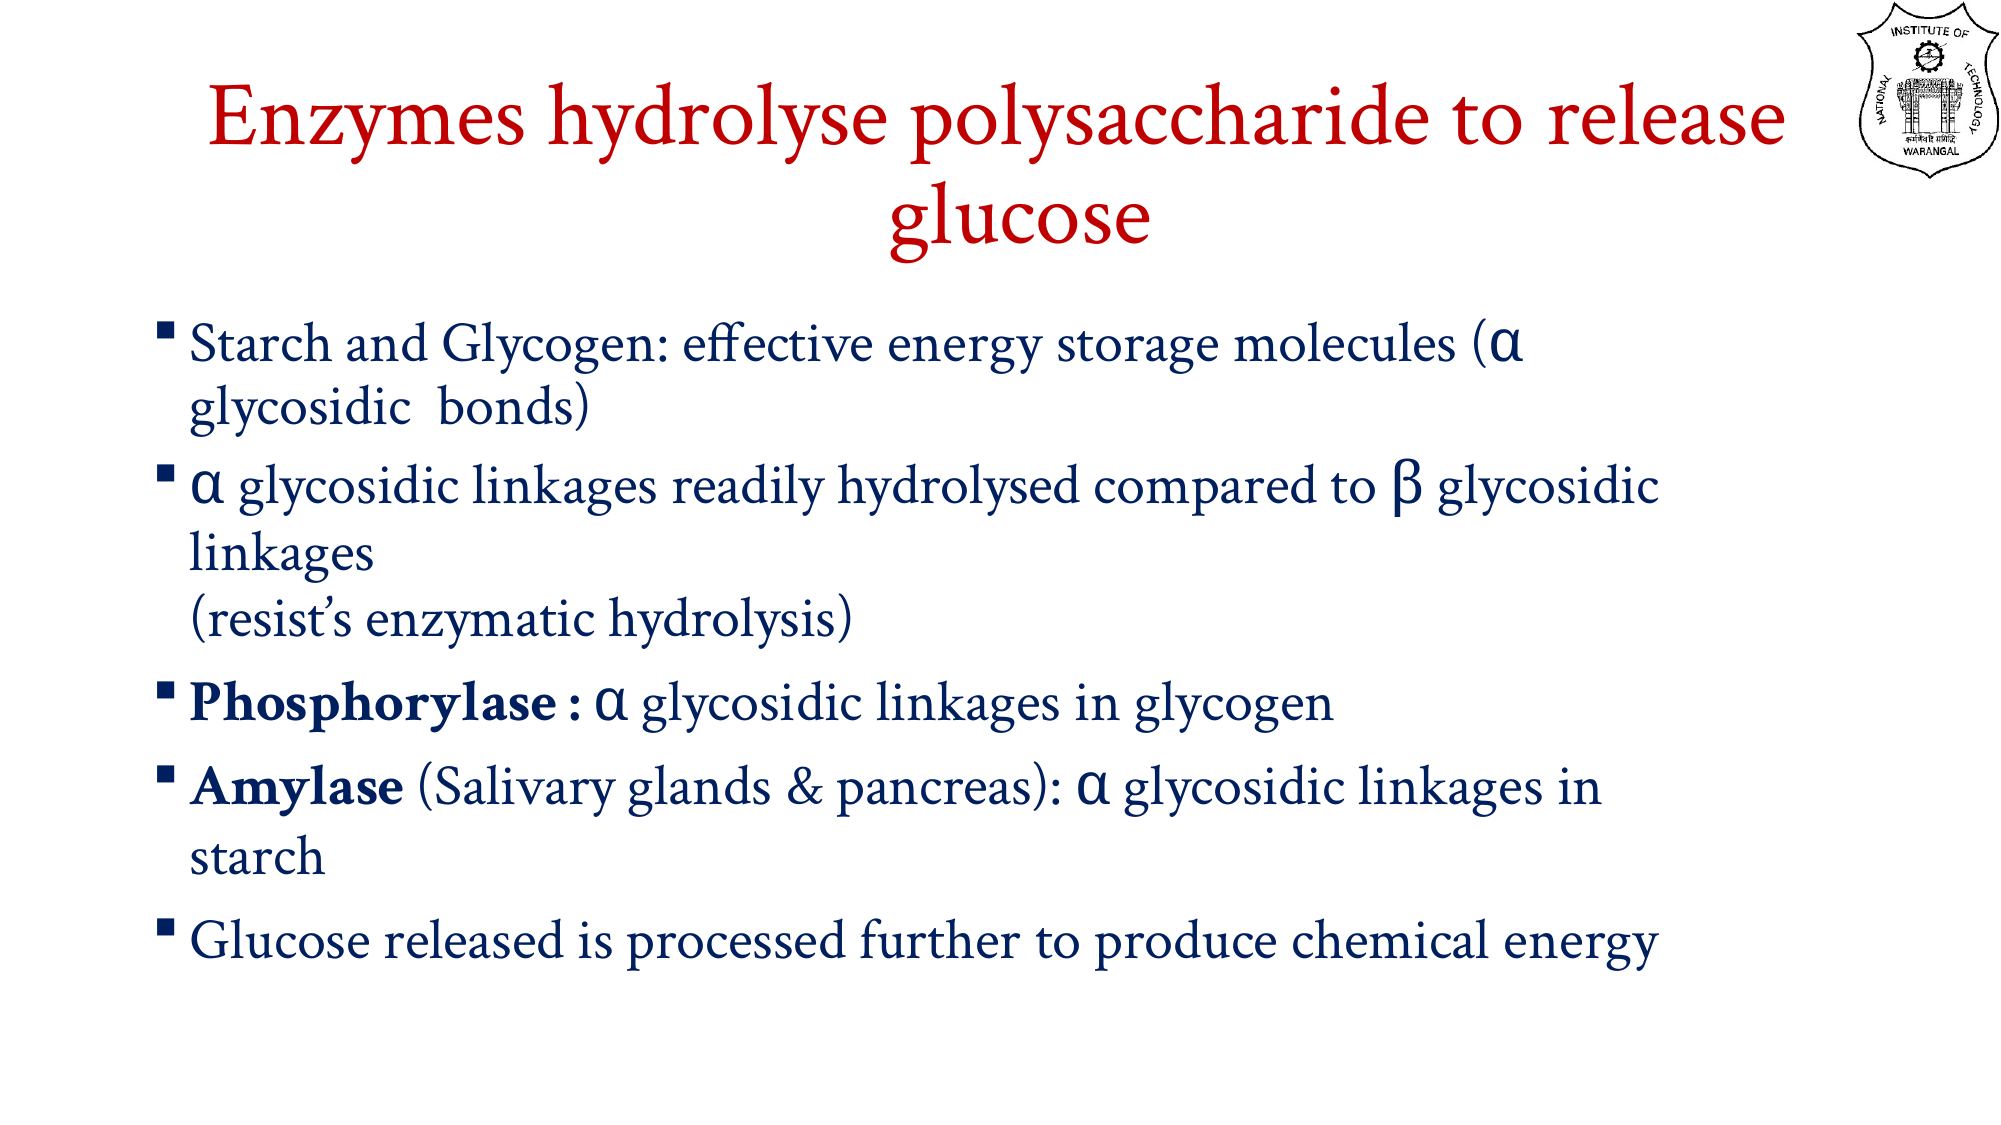

# Enzymes hydrolyse polysaccharide to release  glucose
Starch and Glycogen: effective energy storage molecules (α glycosidic  bonds)
α glycosidic linkages readily hydrolysed compared to β glycosidic linkages
(resist’s enzymatic hydrolysis)
Phosphorylase : α glycosidic linkages in glycogen
Amylase (Salivary glands & pancreas): α glycosidic linkages in starch
Glucose released is processed further to produce chemical energy